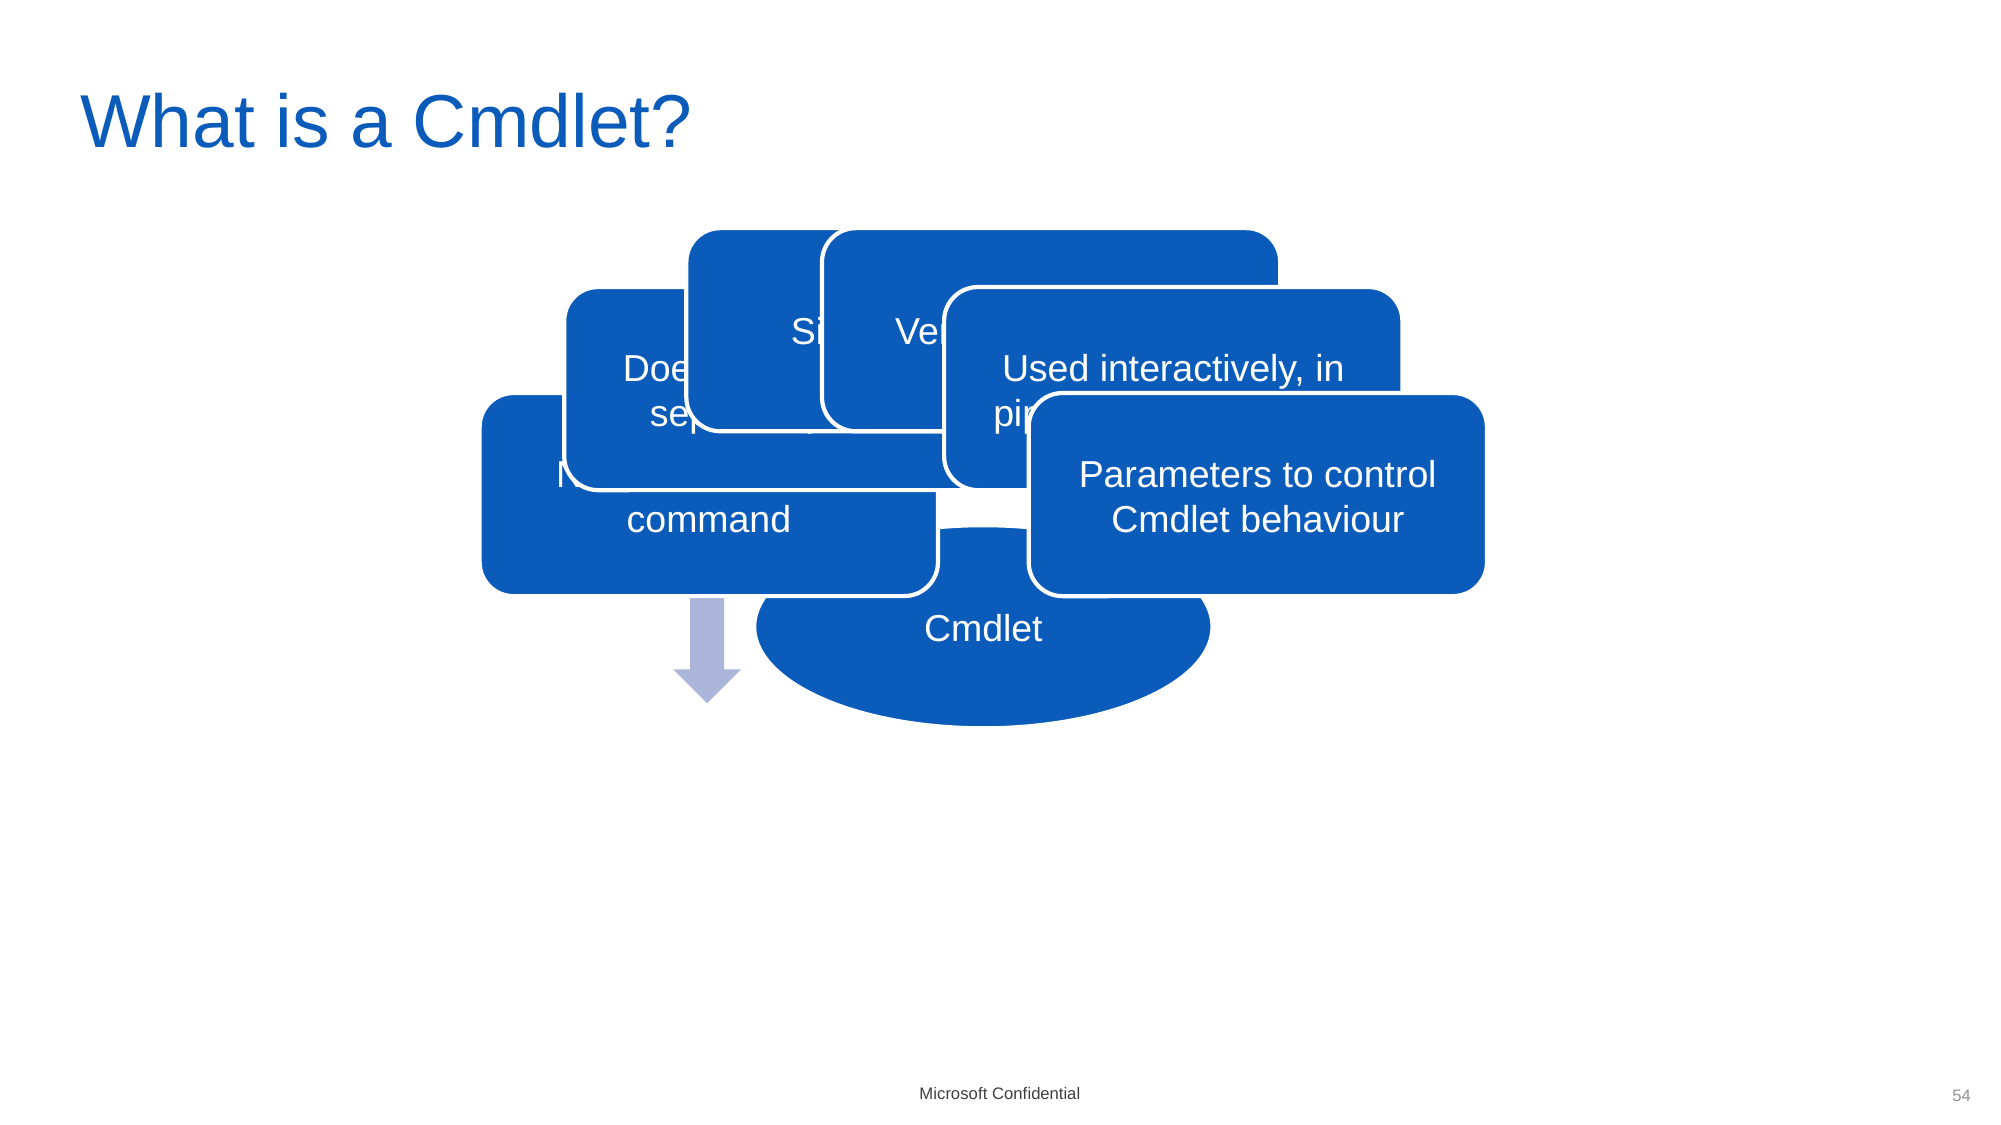

# What is a Cmdlet?
Native PowerShell command
Parameters to control Cmdlet behaviour
Cmdlet
54